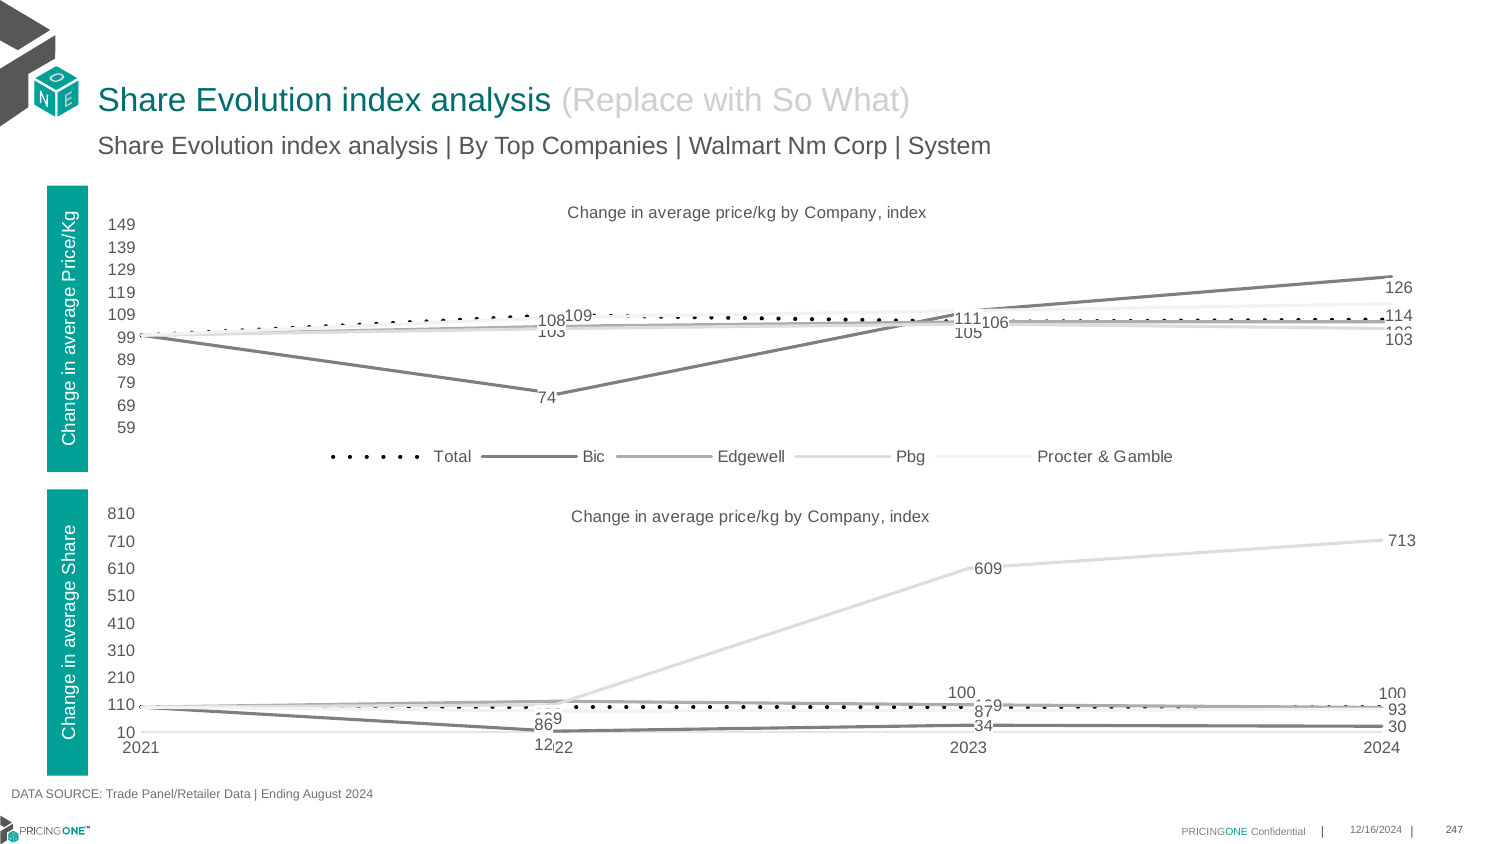

# Share Evolution index analysis (Replace with So What)
Share Evolution index analysis | By Top Companies | Walmart Nm Corp | System

### Chart: Change in average price/kg by Company, index

| Category | Total | Bic | Edgewell | Pbg | Procter & Gamble |
|---|---|---|---|---|---|
| 2021 | 100.0 | 100.0 | 100.0 | 100.0 | 100.0 |
| 2022 | 109.0 | 74.0 | 104.0 | 103.0 | 108.0 |
| 2023 | 106.0 | 111.0 | 106.0 | 105.0 | 111.0 |
| 2024 | 107.0 | 126.0 | 106.0 | 103.0 | 114.0 |
Change in average Price/Kg

### Chart: Change in average price/kg by Company, index

| Category | Total | Bic | Edgewell | Pbg | Procter & Gamble |
|---|---|---|---|---|---|
| 2021 | 100.0 | 100.0 | 100.0 | 100.0 | 100.0 |
| 2022 | 100.0 | 12.0 | 122.0 | 109.0 | 86.0 |
| 2023 | 100.0 | 34.0 | 109.0 | 609.0 | 87.0 |
| 2024 | 100.0 | 30.0 | 99.0 | 713.0 | 93.0 |
Change in average Share
DATA SOURCE: Trade Panel/Retailer Data | Ending August 2024

12/16/2024
247